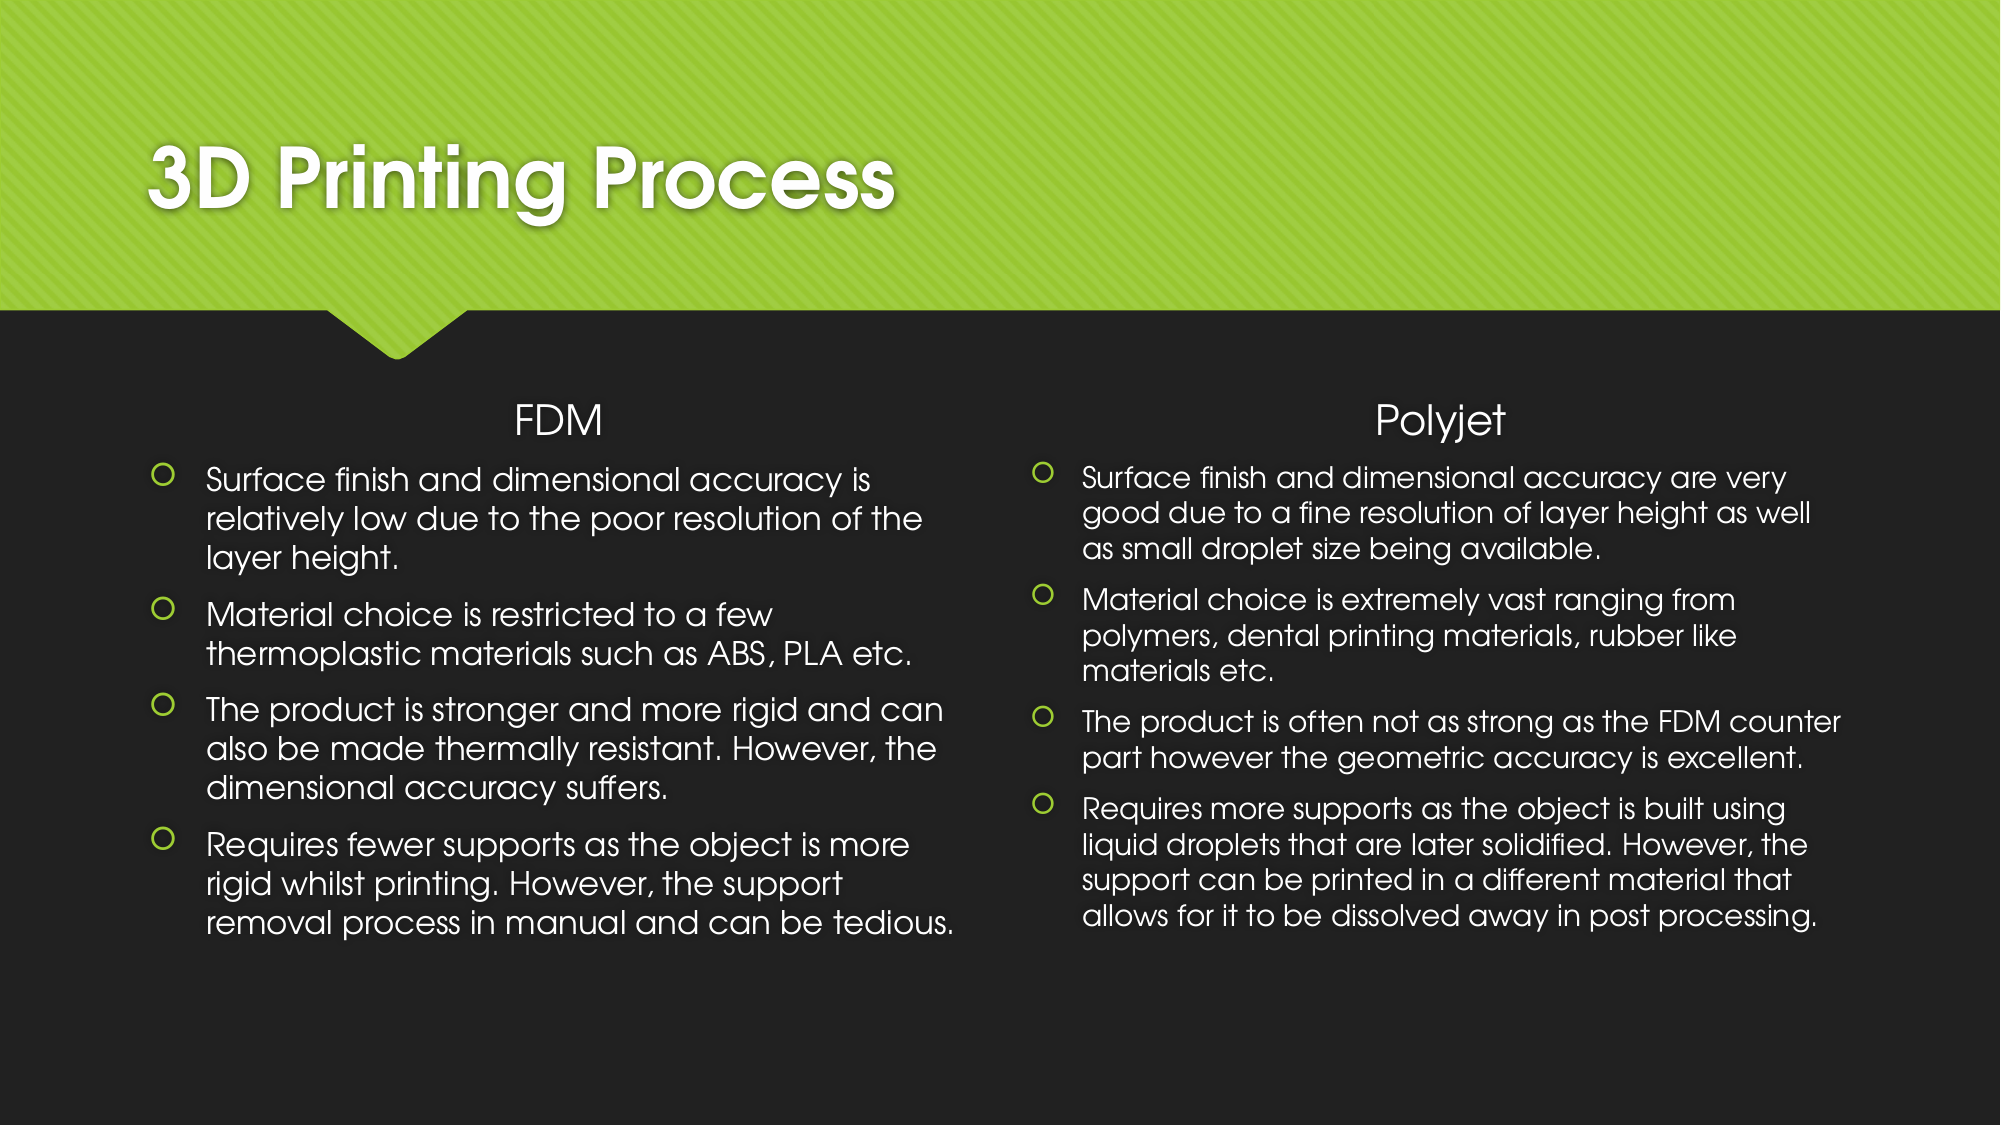

# 3D Printing Process
FDM
Polyjet
Surface finish and dimensional accuracy is relatively low due to the poor resolution of the layer height.
Material choice is restricted to a few thermoplastic materials such as ABS, PLA etc.
The product is stronger and more rigid and can also be made thermally resistant. However, the dimensional accuracy suffers.
Requires fewer supports as the object is more rigid whilst printing. However, the support removal process in manual and can be tedious.

Surface finish and dimensional accuracy are very good due to a fine resolution of layer height as well as small droplet size being available.
Material choice is extremely vast ranging from polymers, dental printing materials, rubber like materials etc.
The product is often not as strong as the FDM counter part however the geometric accuracy is excellent.
Requires more supports as the object is built using liquid droplets that are later solidified. However, the support can be printed in a different material that allows for it to be dissolved away in post processing.